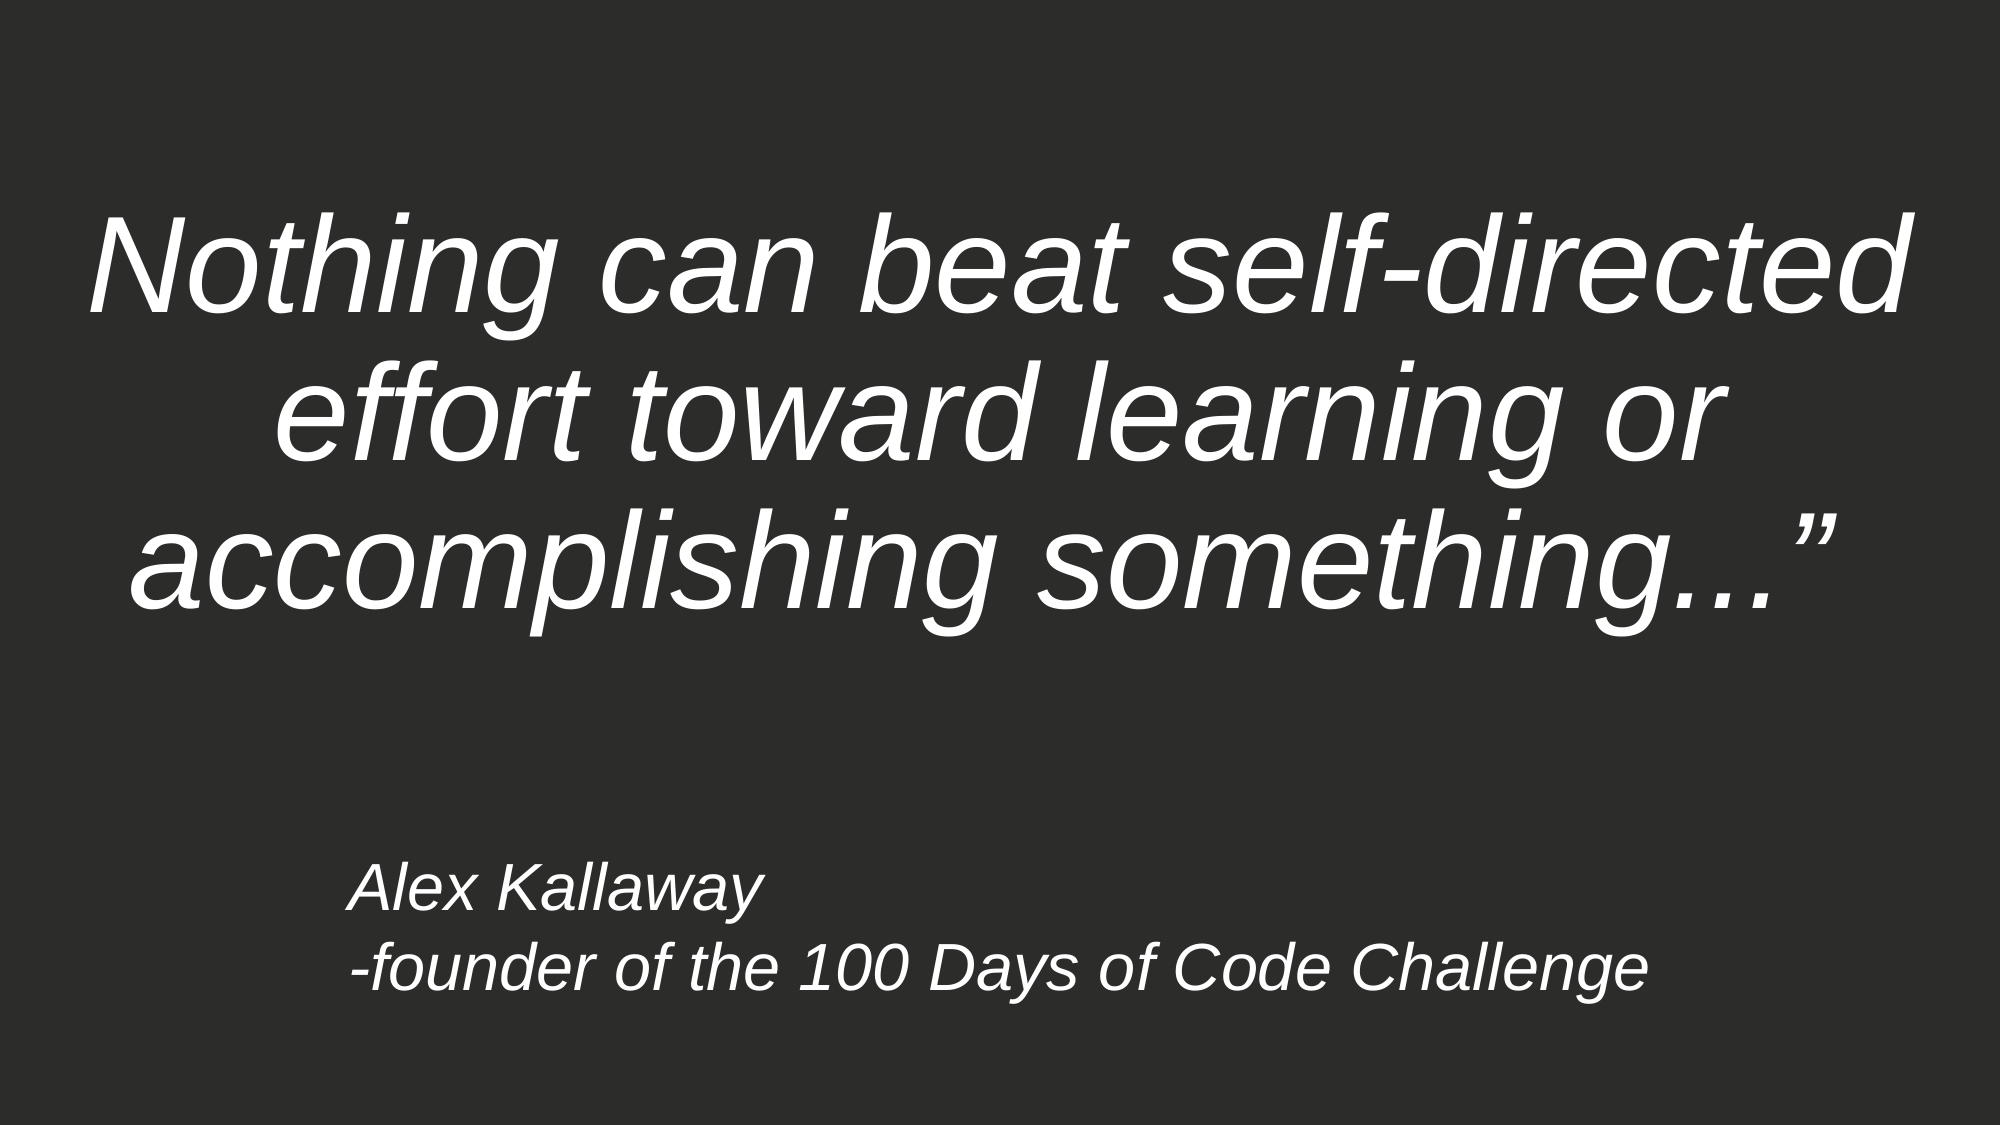

# Nothing can beat self-directed effort toward learning or accomplishing something...”
Alex Kallaway
-founder of the 100 Days of Code Challenge